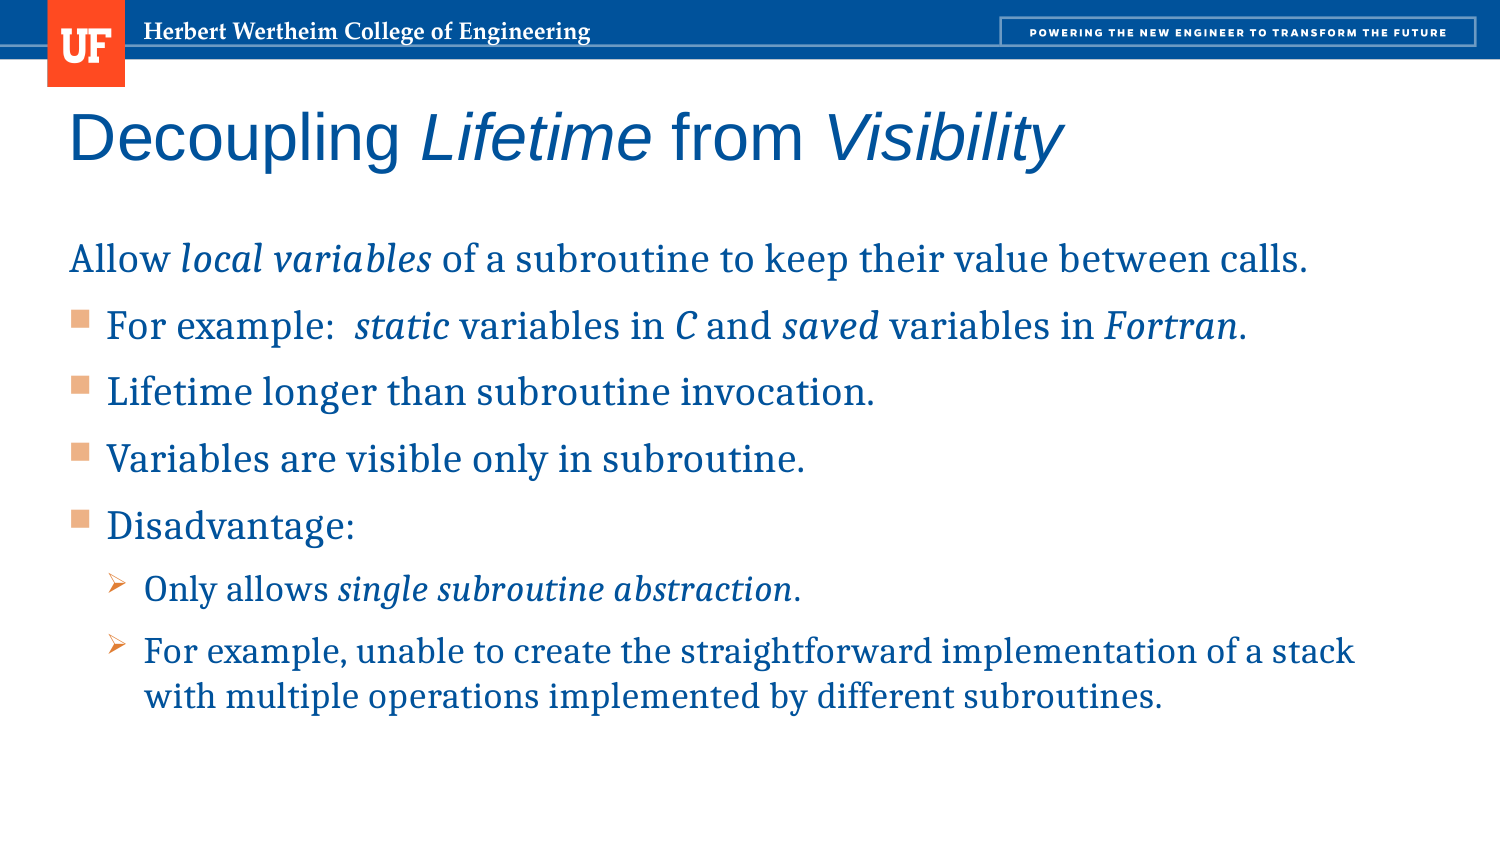

# Decoupling Lifetime from Visibility
Allow local variables of a subroutine to keep their value between calls.
For example:  static variables in C and saved variables in Fortran.
Lifetime longer than subroutine invocation.
Variables are visible only in subroutine.
Disadvantage:
Only allows single subroutine abstraction.
For example, unable to create the straightforward implementation of a stack with multiple operations implemented by different subroutines.